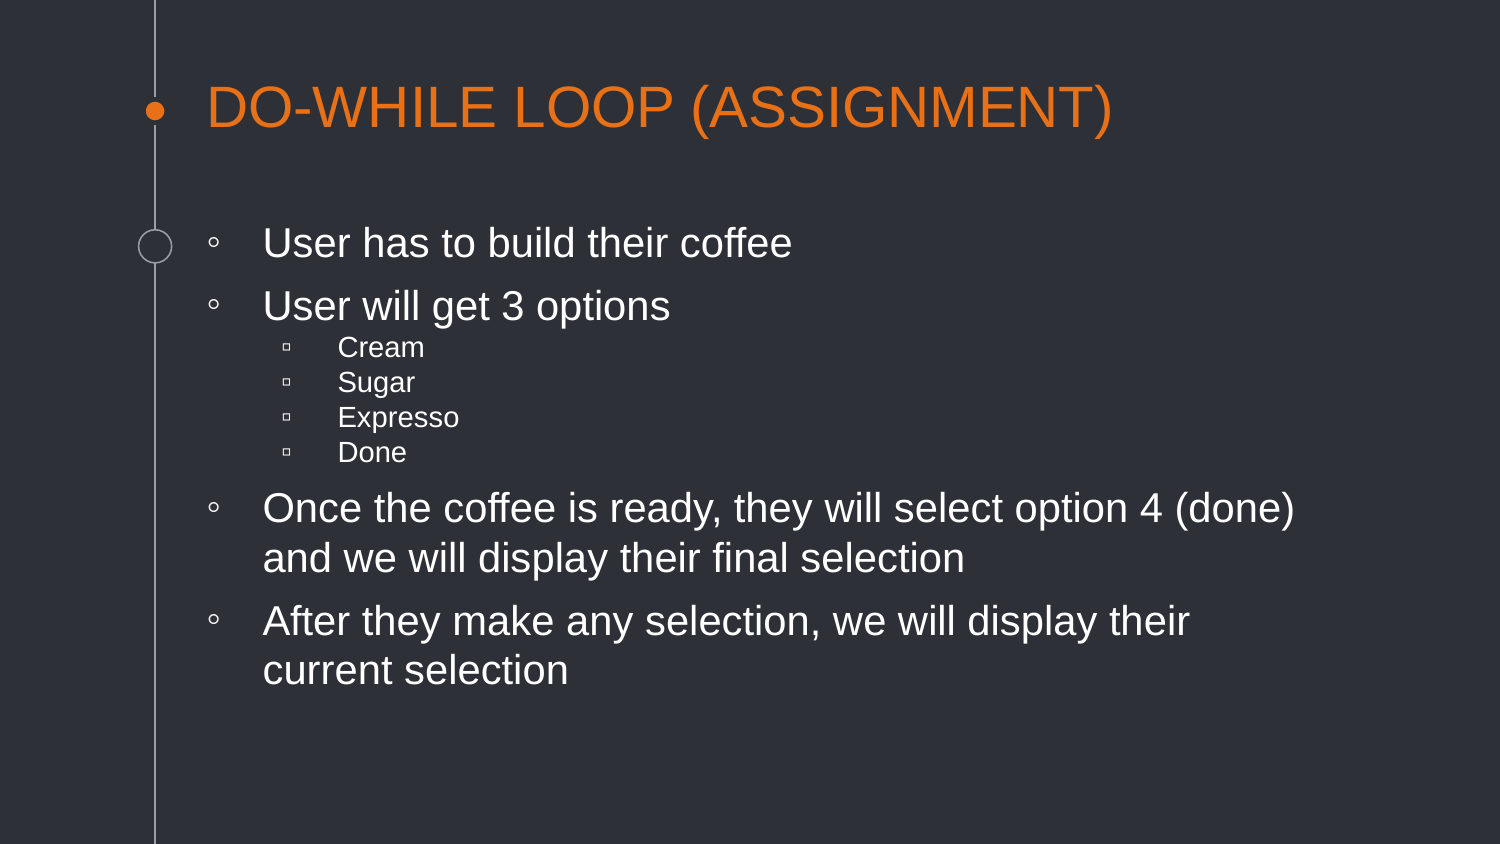

# DO-WHILE LOOP (ASSIGNMENT)
User has to build their coffee
User will get 3 options
Cream
Sugar
Expresso
Done
Once the coffee is ready, they will select option 4 (done) and we will display their final selection
After they make any selection, we will display their current selection